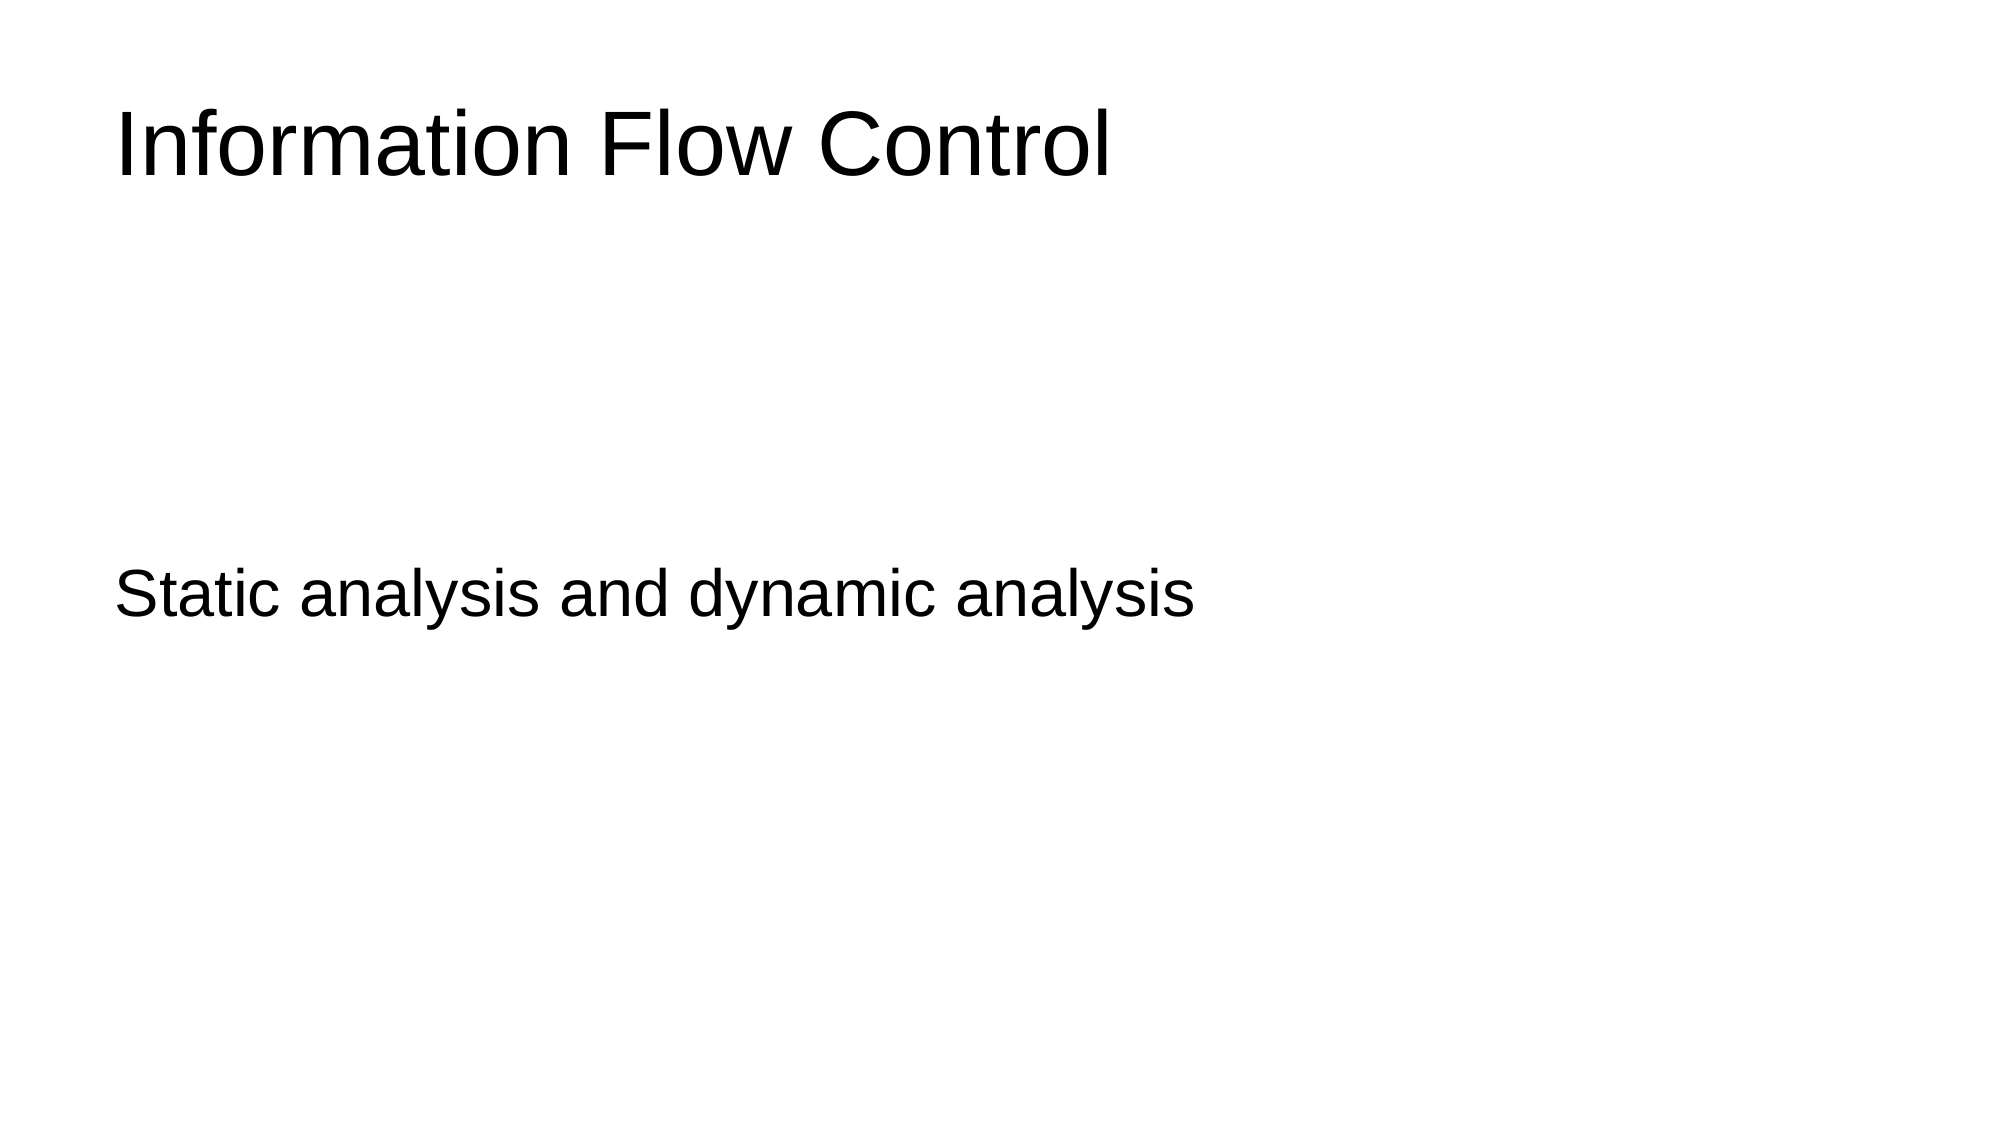

# Information Flow Control

Static analysis and dynamic analysis